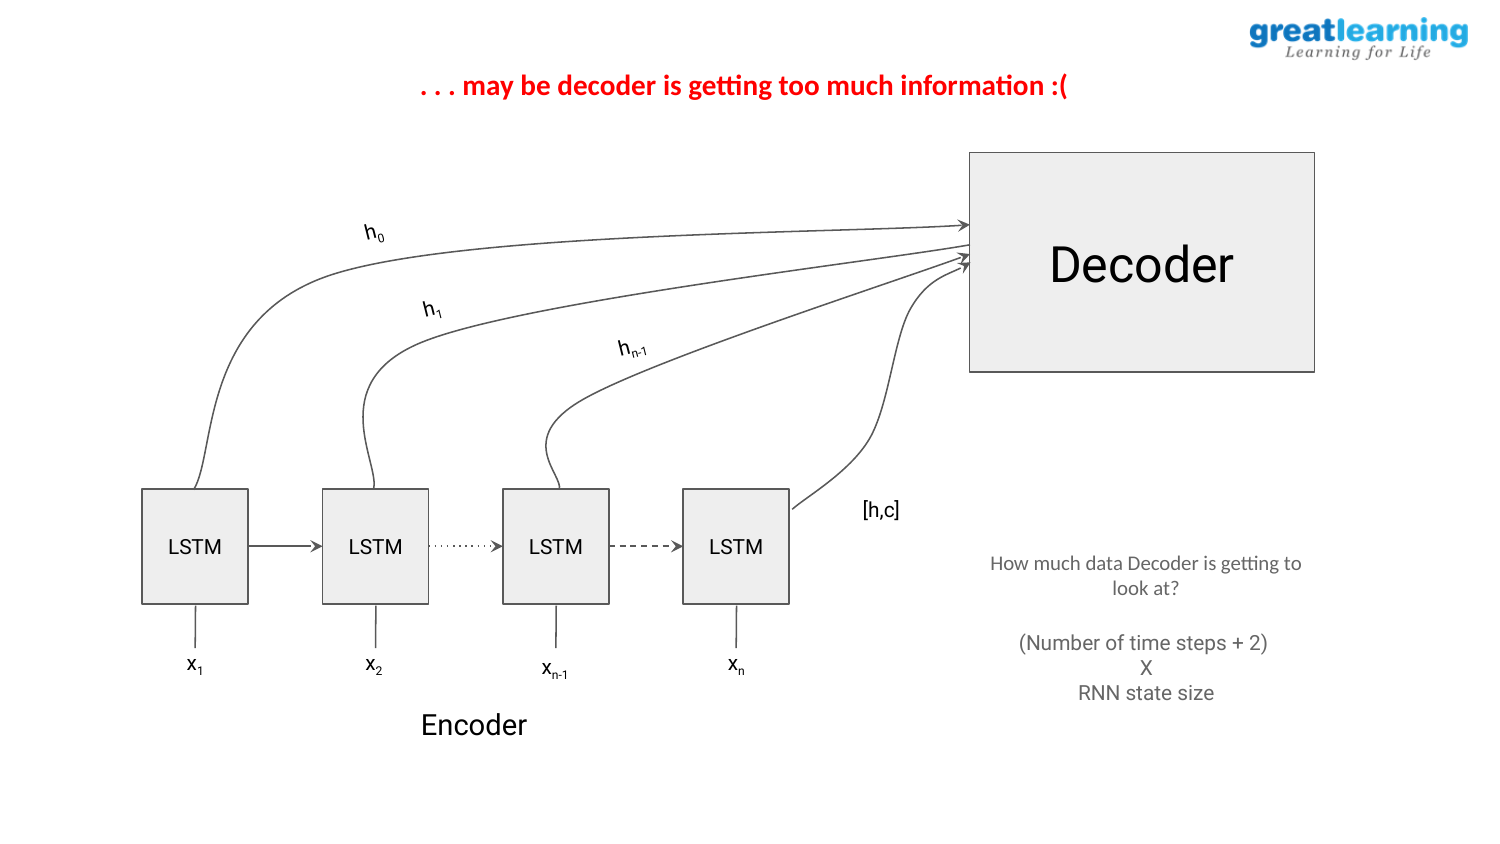

. . . may be decoder is getting too much information :(
Decoder
h0

h1
hn-1
[h,c]
LSTM
LSTM
LSTM
LSTM
How much data Decoder is getting to look at?
(Number of time steps + 2)
X
RNN state size
x1
x2
xn
xn-1
Encoder